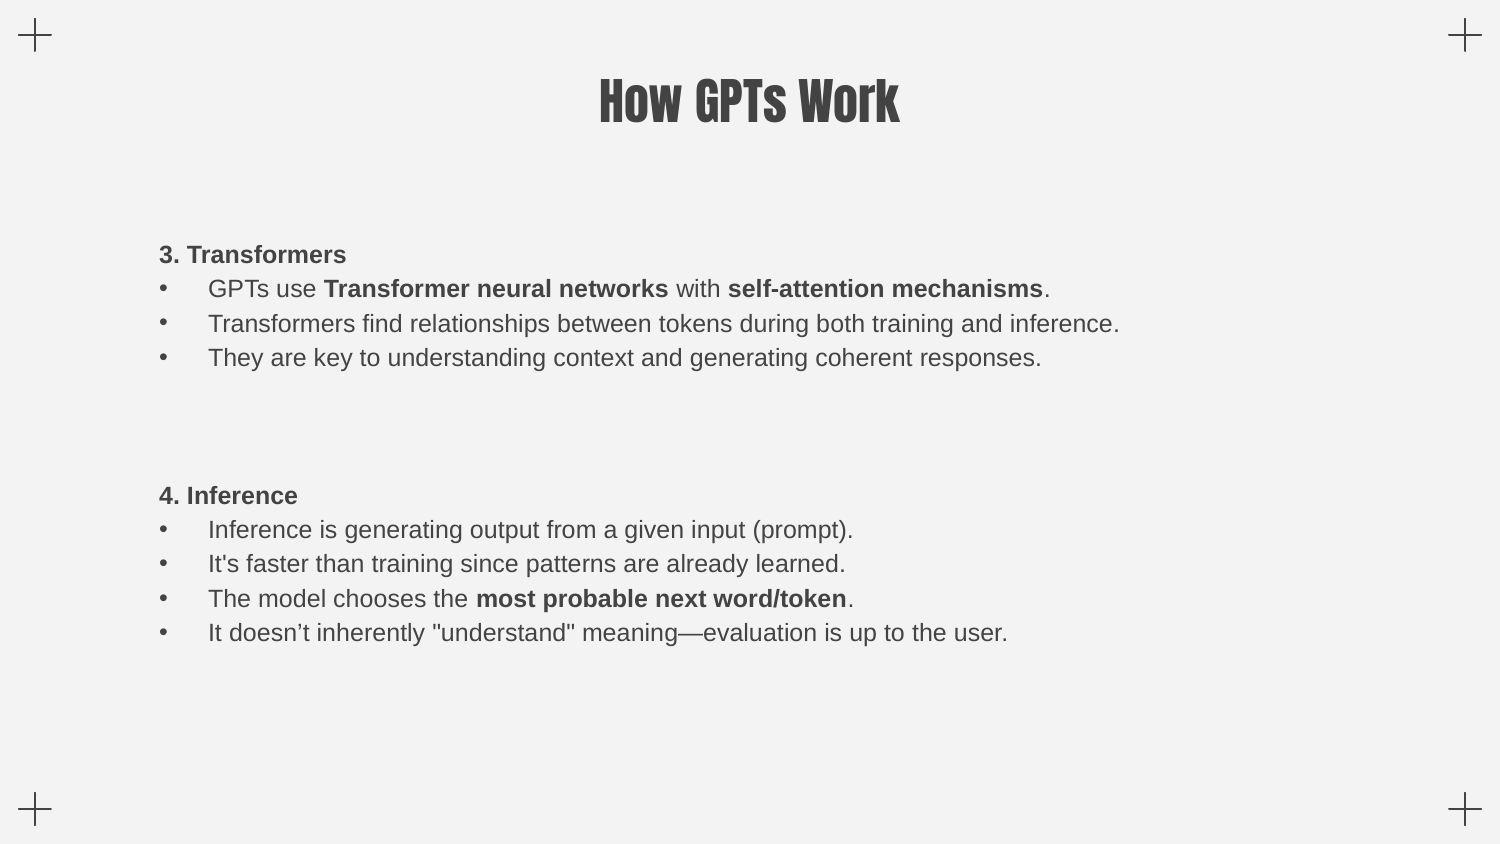

How GPTs Work
3. Transformers
GPTs use Transformer neural networks with self-attention mechanisms.
Transformers find relationships between tokens during both training and inference.
They are key to understanding context and generating coherent responses.

4. Inference
Inference is generating output from a given input (prompt).
It's faster than training since patterns are already learned.
The model chooses the most probable next word/token.
It doesn’t inherently "understand" meaning—evaluation is up to the user.